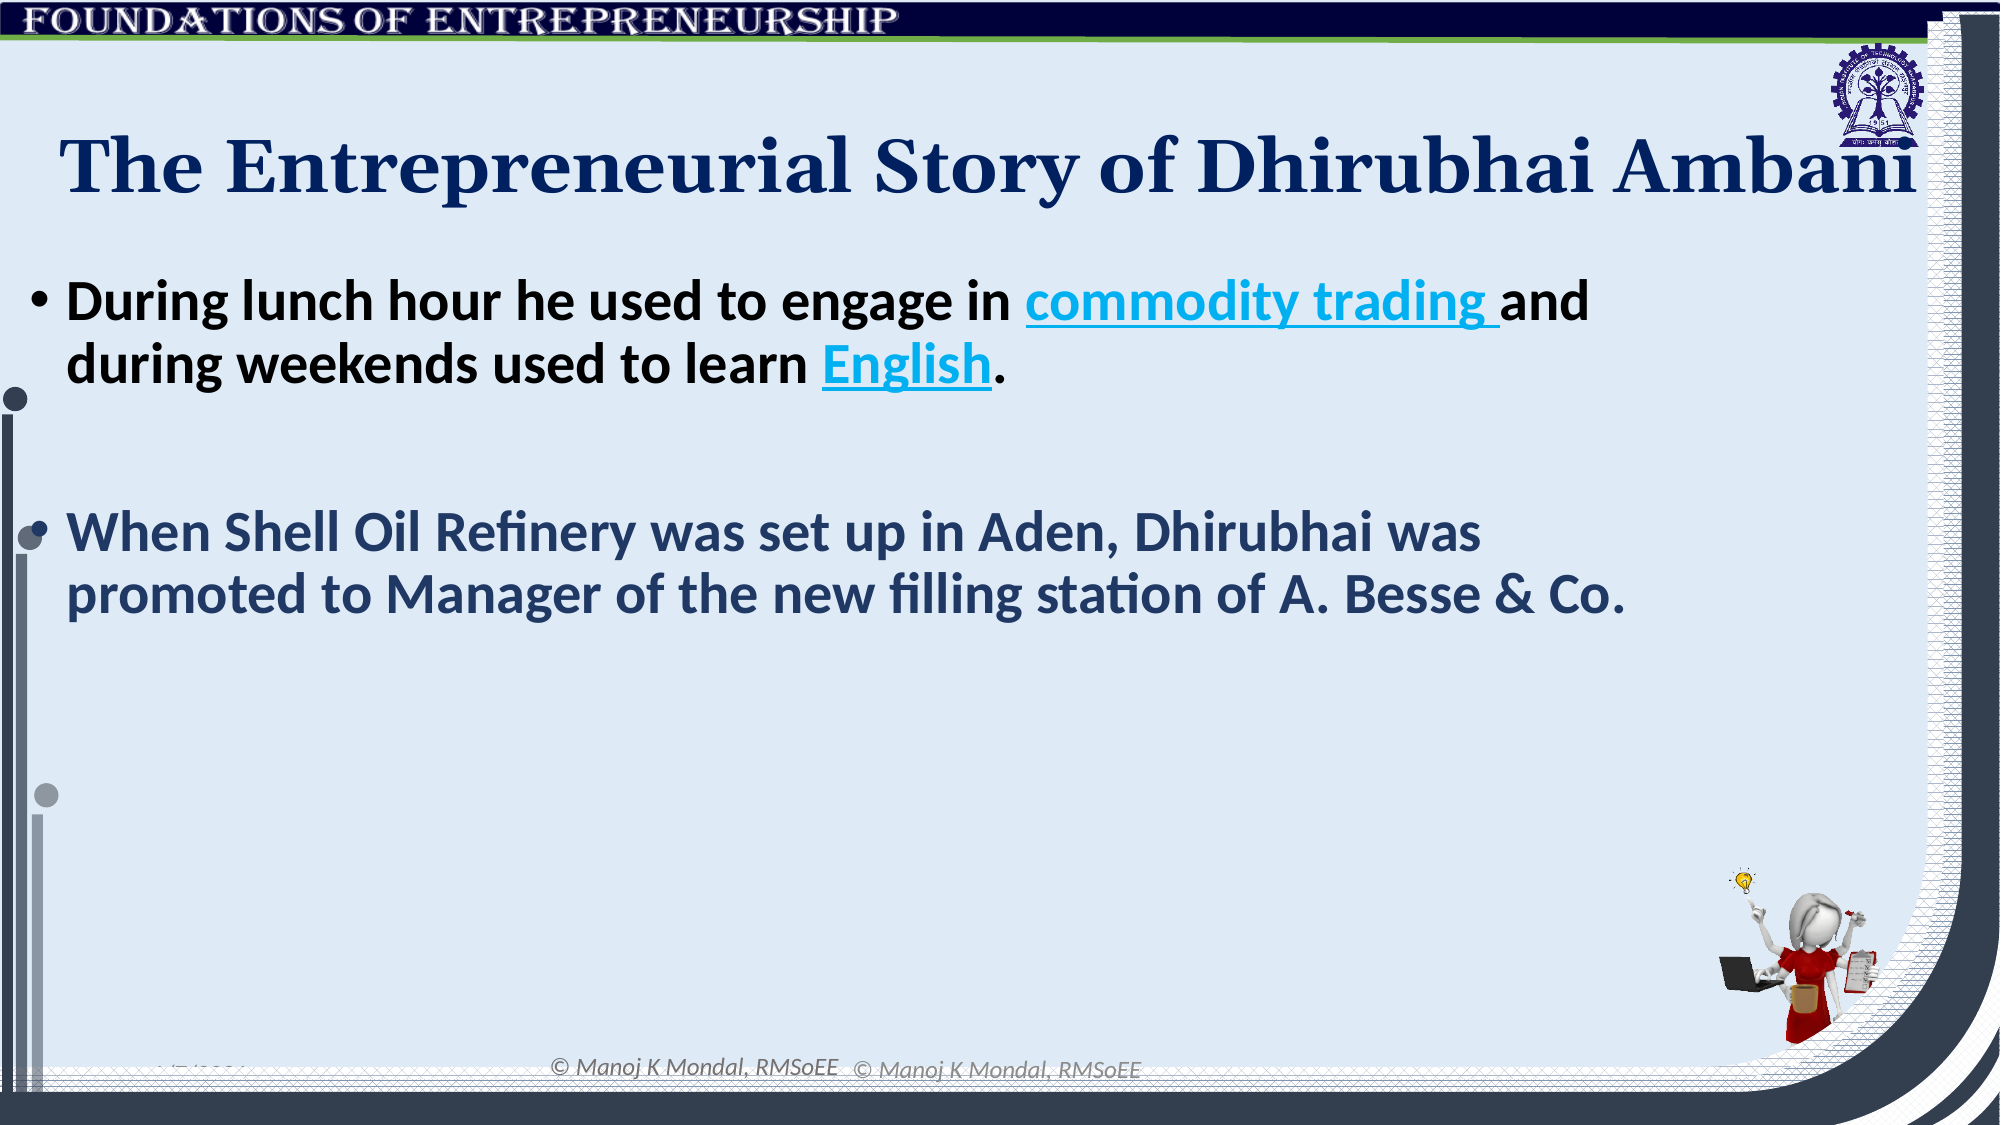

# The Entrepreneurial Story of Dhirubhai Ambani
During lunch hour he used to engage in commodity trading and during weekends used to learn English.

When Shell Oil Refinery was set up in Aden, Dhirubhai was promoted to Manager of the new filling station of A. Besse & Co.